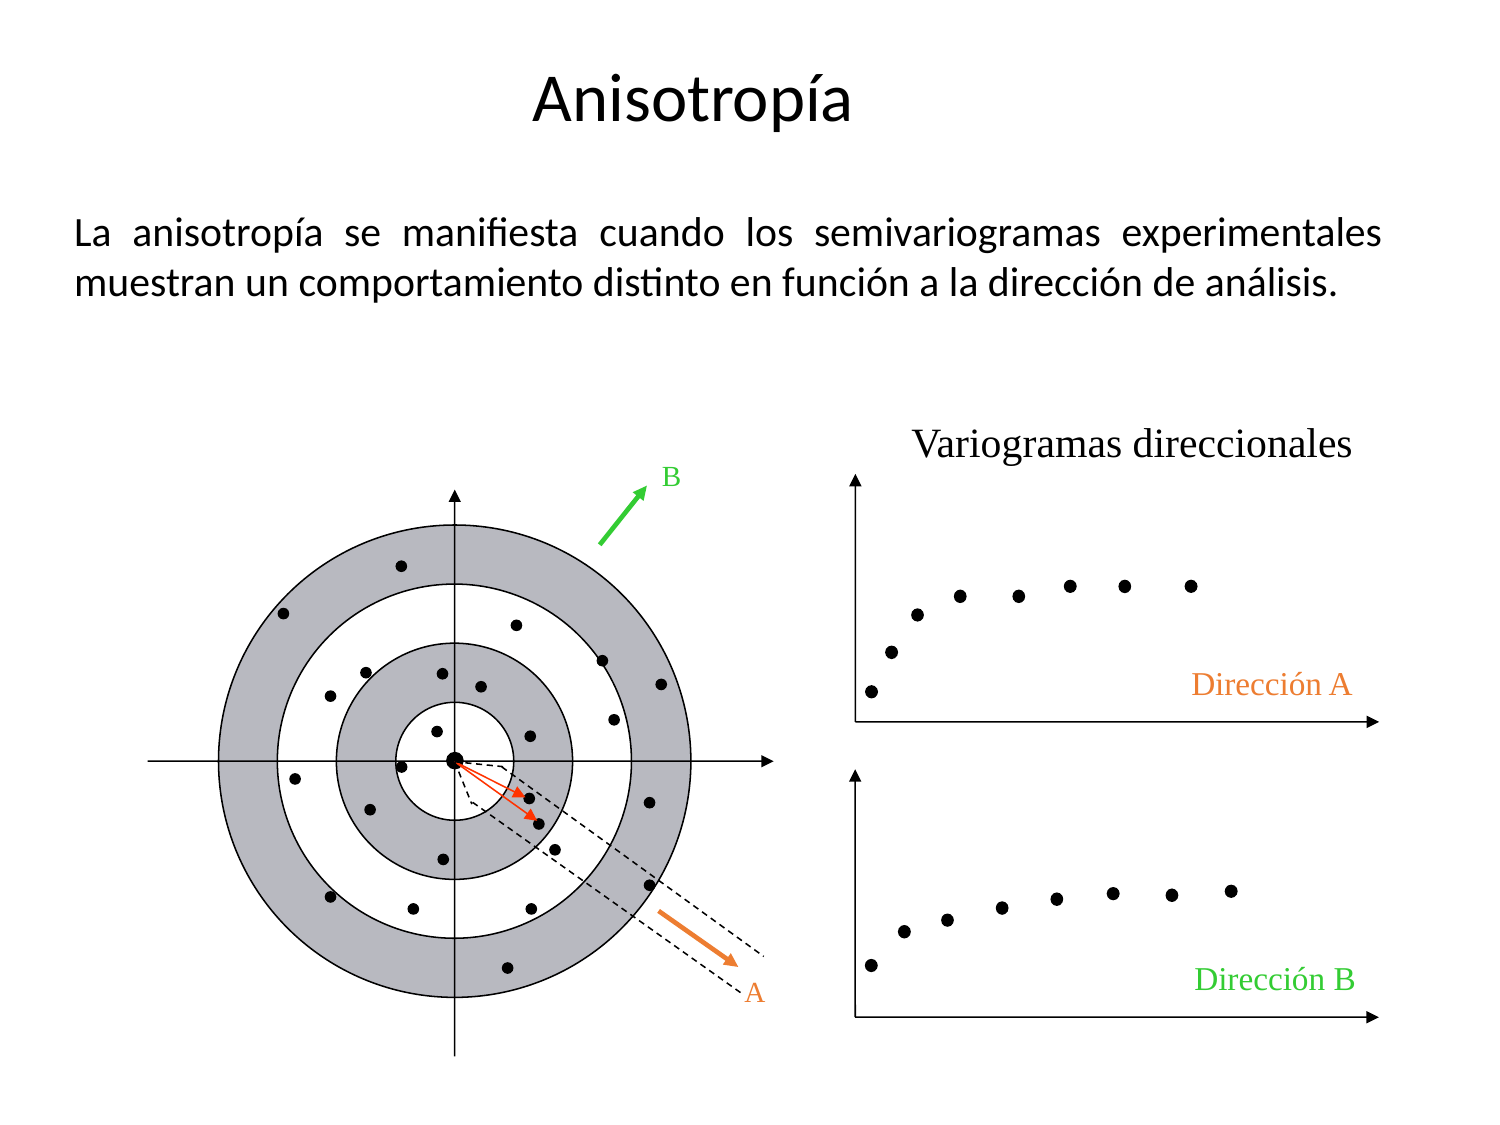

Anisotropía
La anisotropía se manifiesta cuando los semivariogramas experimentales muestran un comportamiento distinto en función a la dirección de análisis.
Variogramas direccionales
B

Dirección A

Dirección B
A